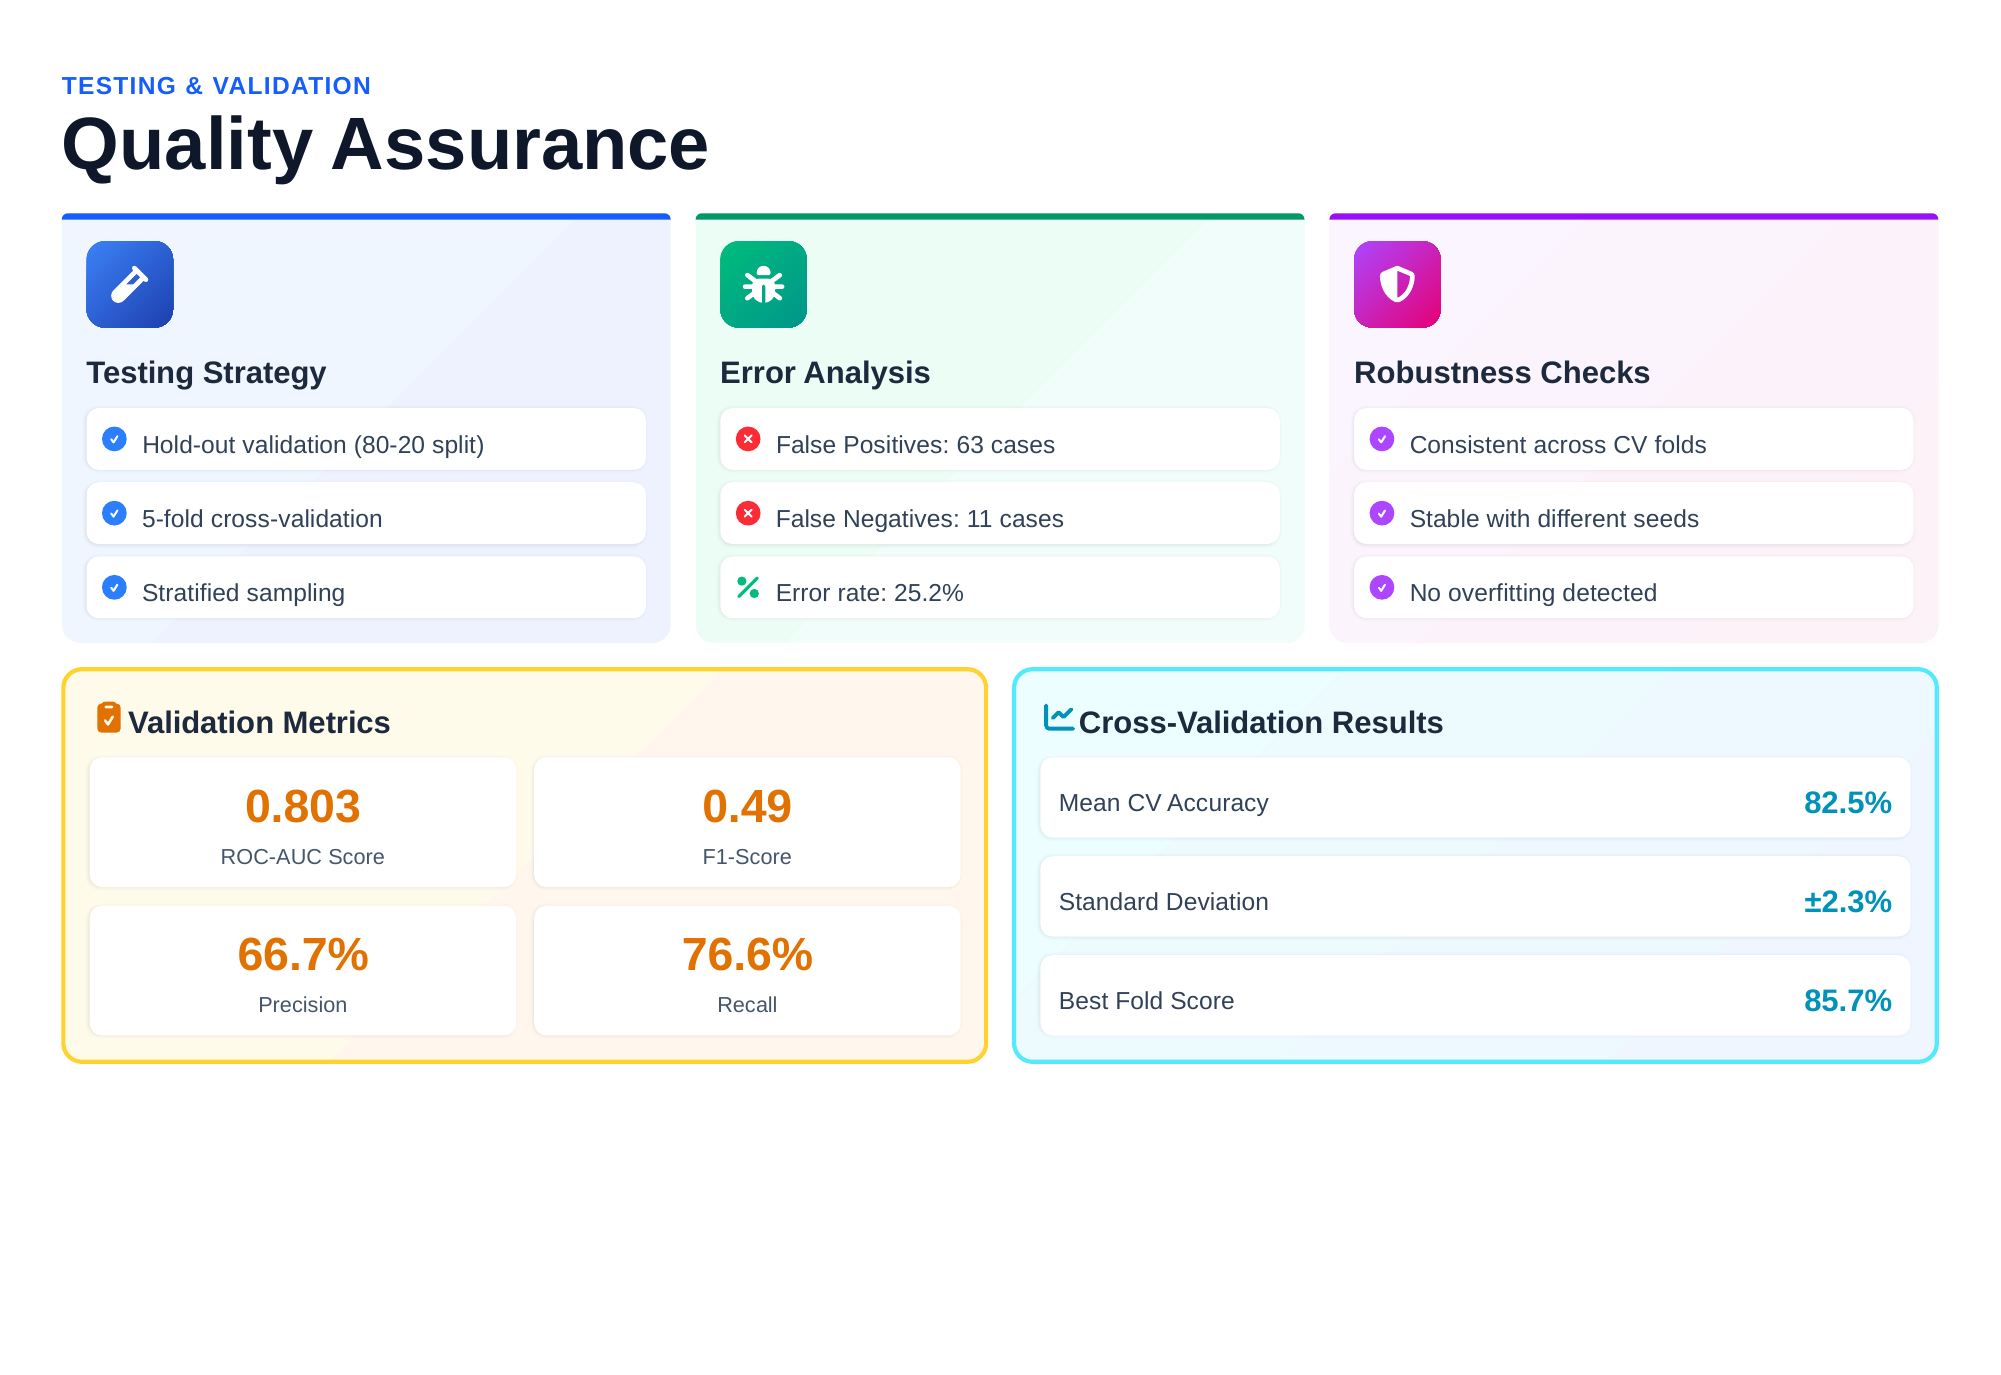

TESTING & VALIDATION
Quality Assurance

Testing Strategy
Error Analysis
Robustness Checks

Hold-out validation (80-20 split)
False Positives: 63 cases
Consistent across CV folds

5-fold cross-validation
False Negatives: 11 cases
Stable with different seeds

Stratified sampling
Error rate: 25.2%
No overfitting detected

Validation Metrics
Cross-Validation Results

0.803
0.49
82.5%
Mean CV Accuracy
ROC-AUC Score
F1-Score

±2.3%
Standard Deviation

66.7%
76.6%

85.7%
Best Fold Score
Precision
Recall